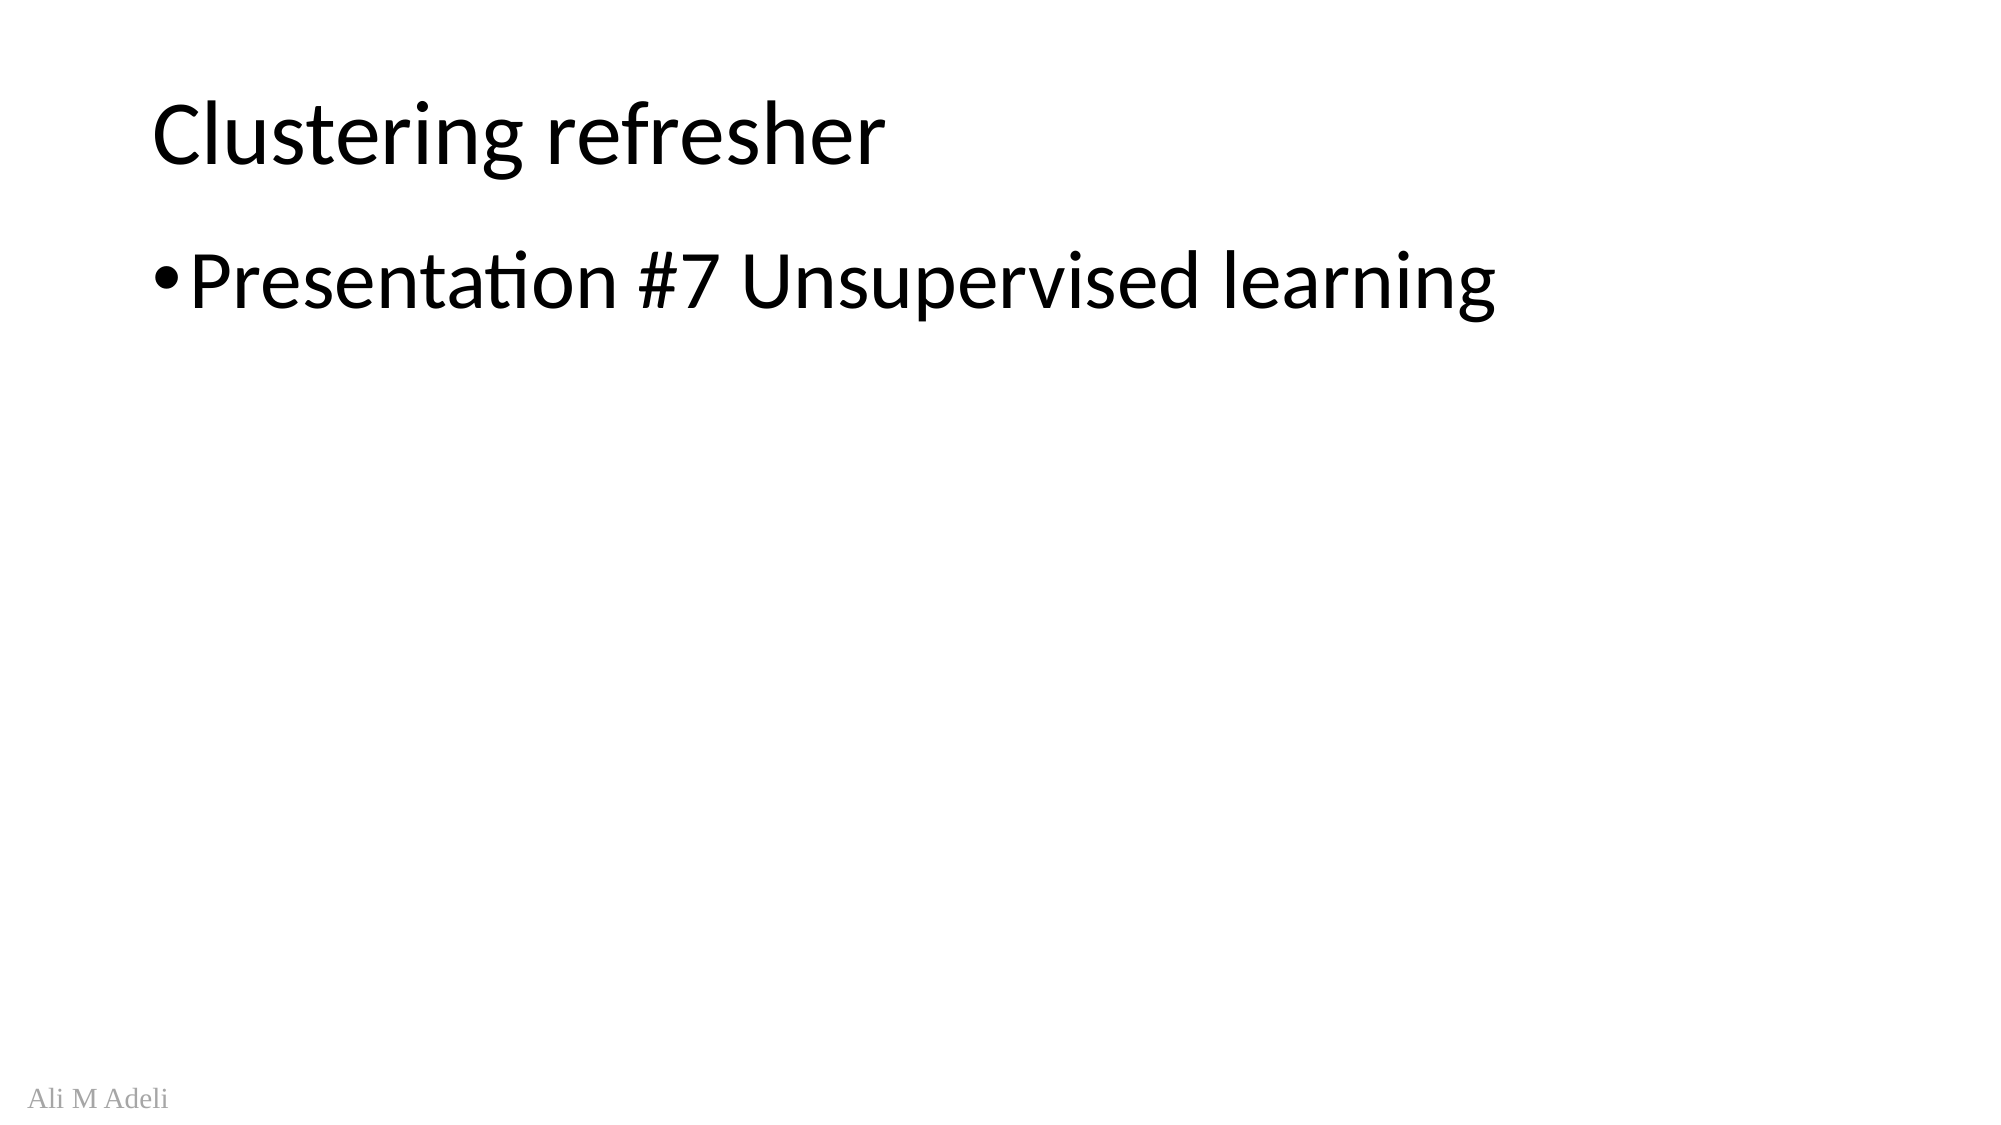

# Clustering refresher
Presentation #7 Unsupervised learning